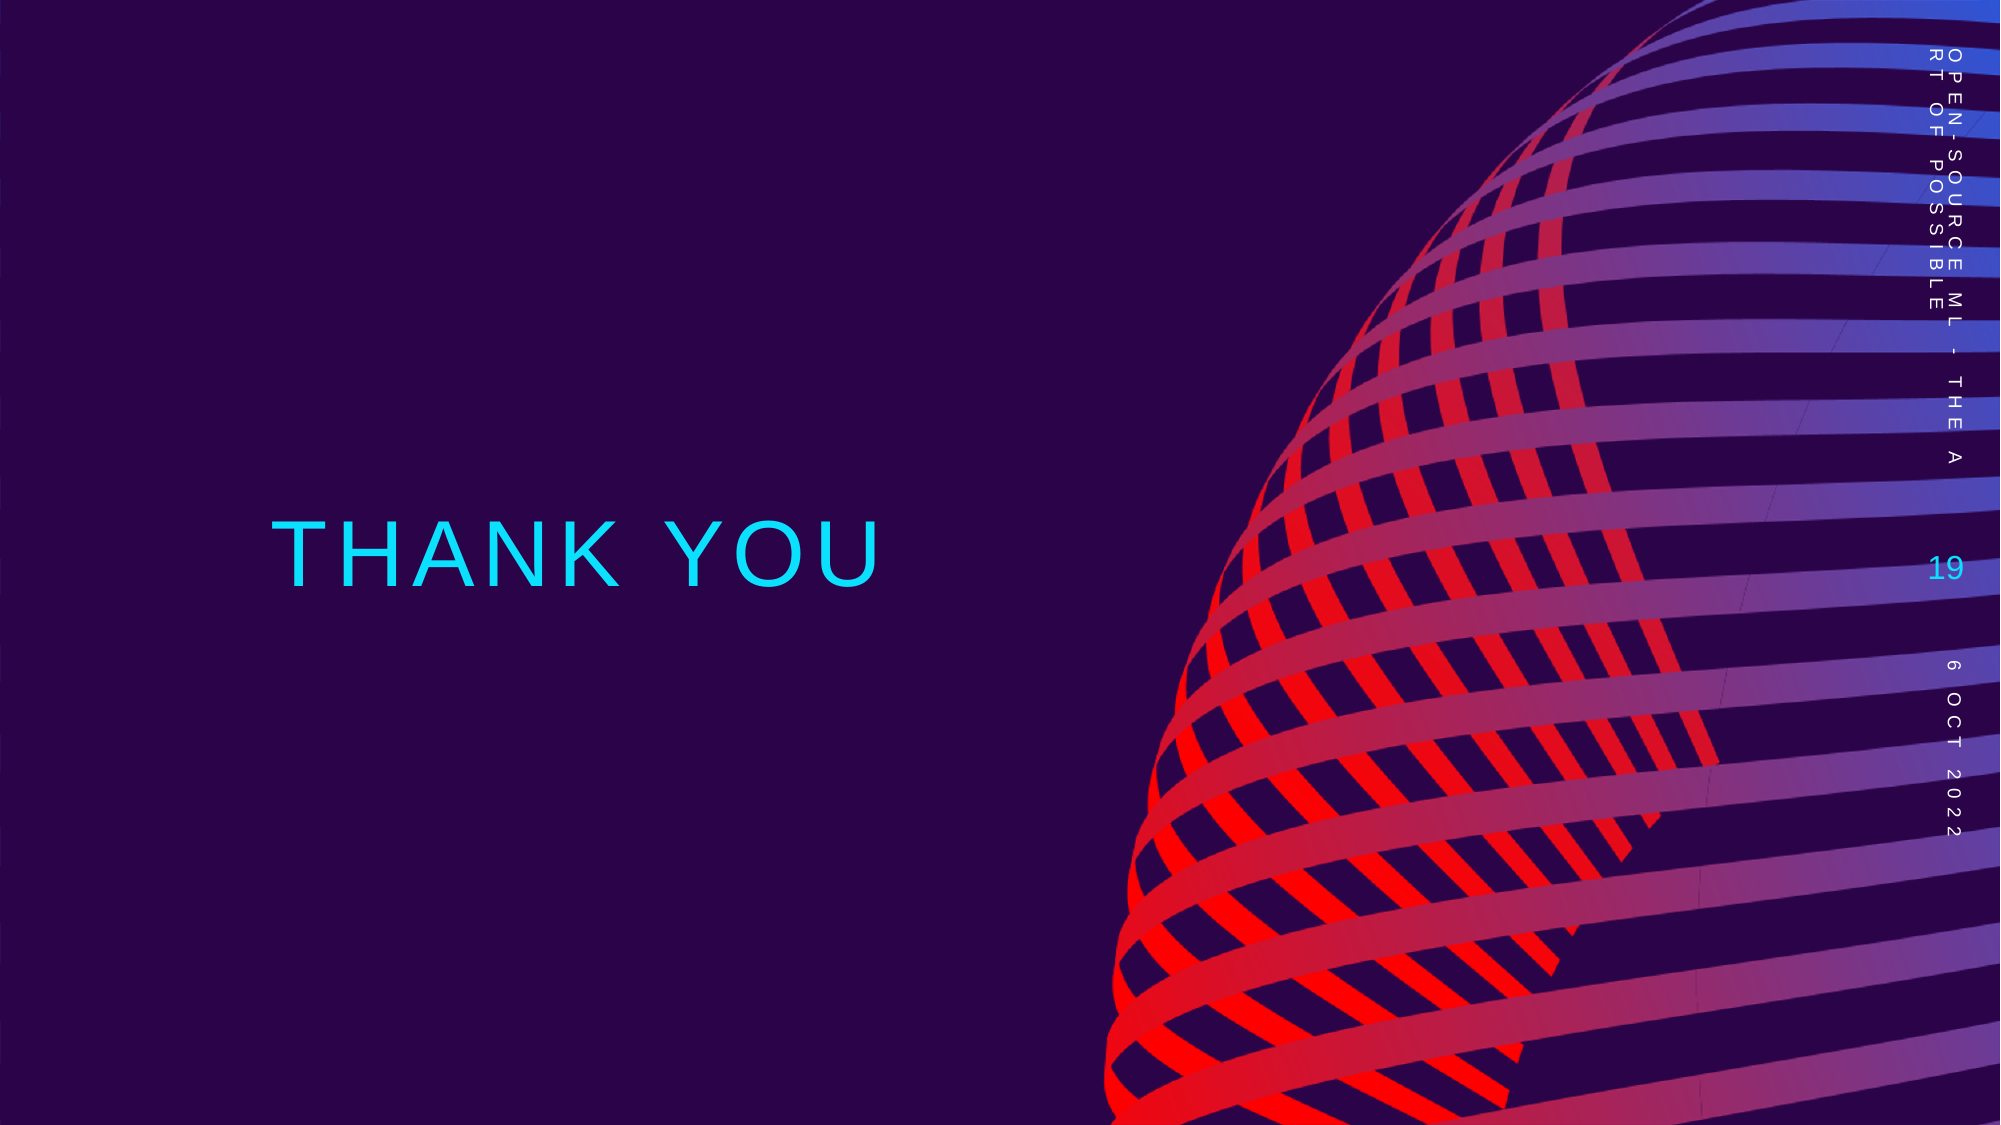

# Thank YOU
Open-Source ML - The Art of Possible
19
6 OCT 2022